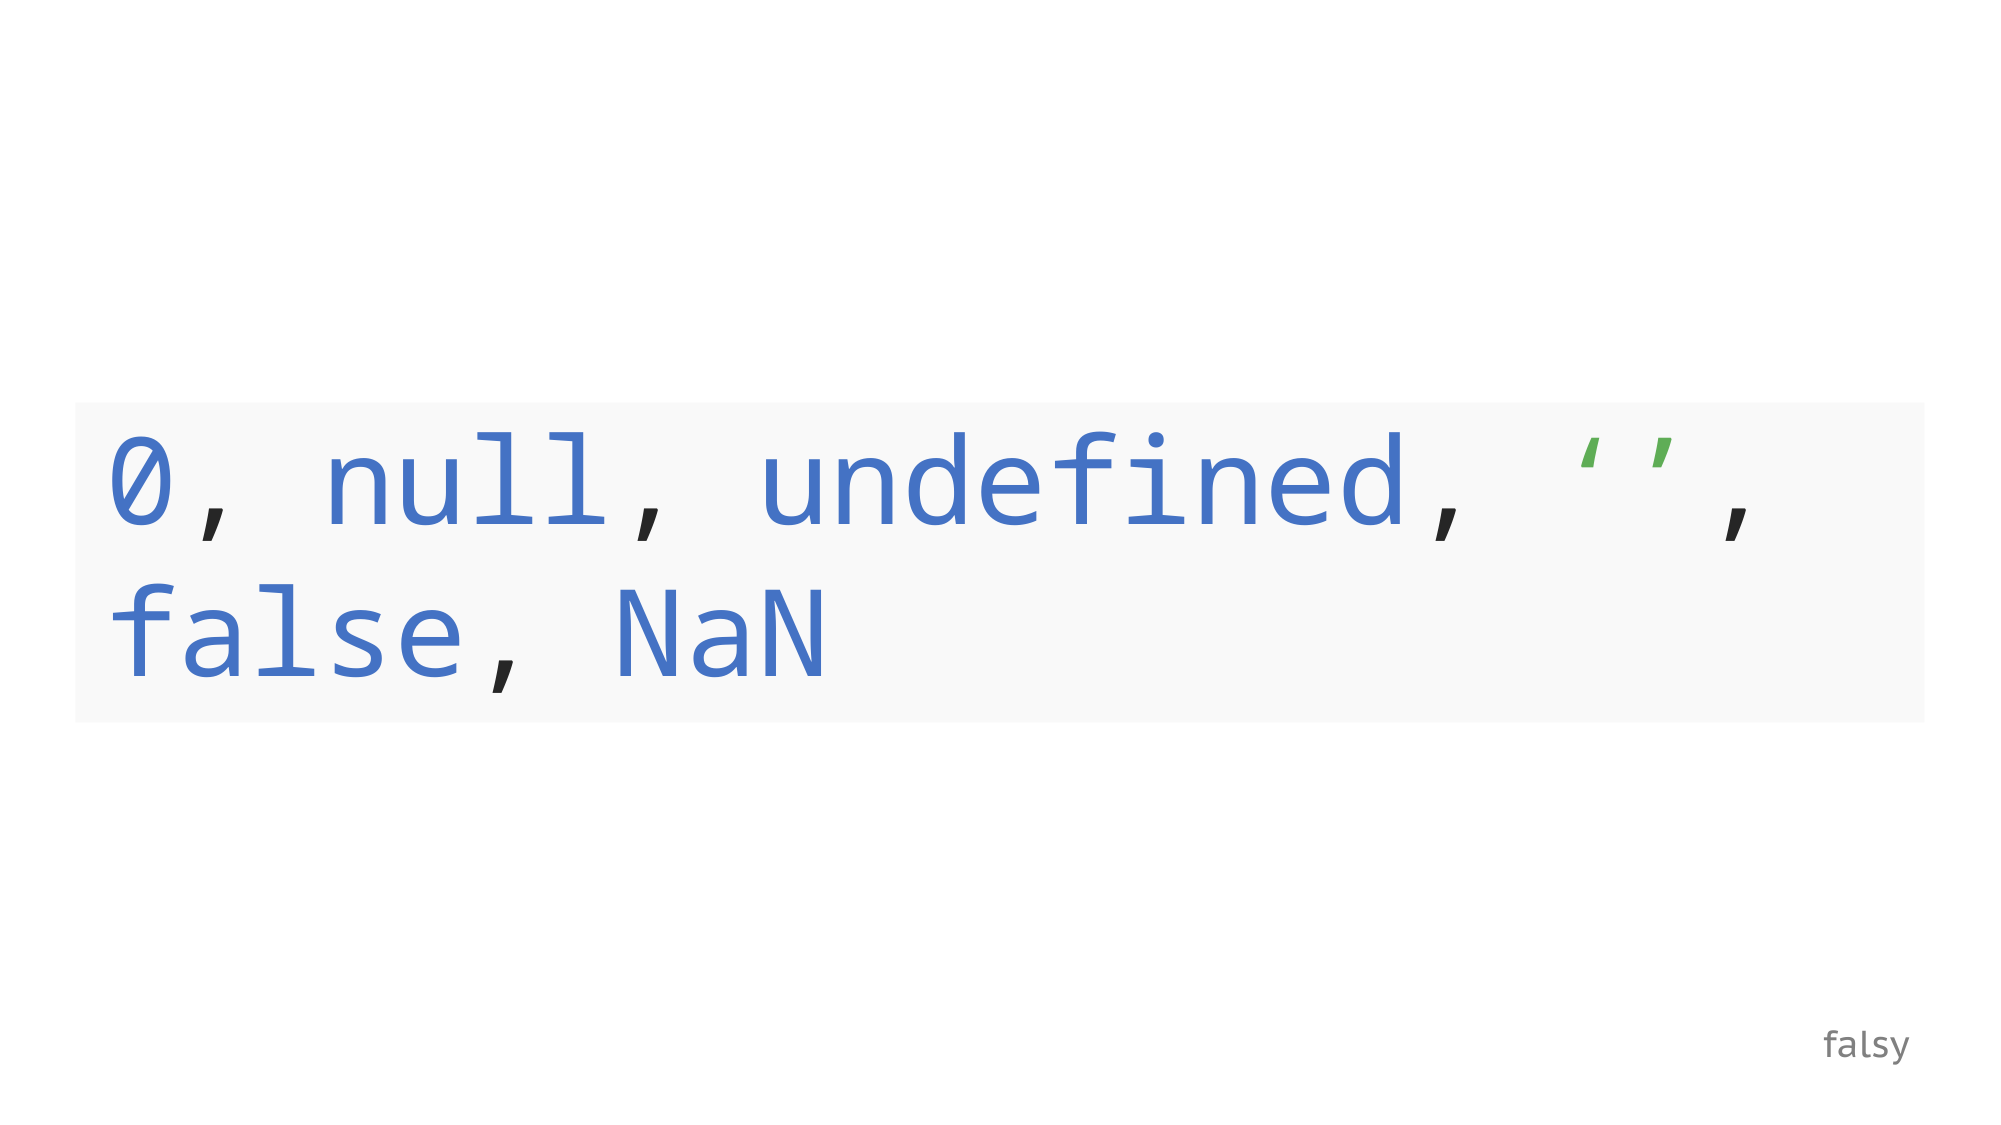

0, null, undefined, ‘’,
false, NaN
falsy